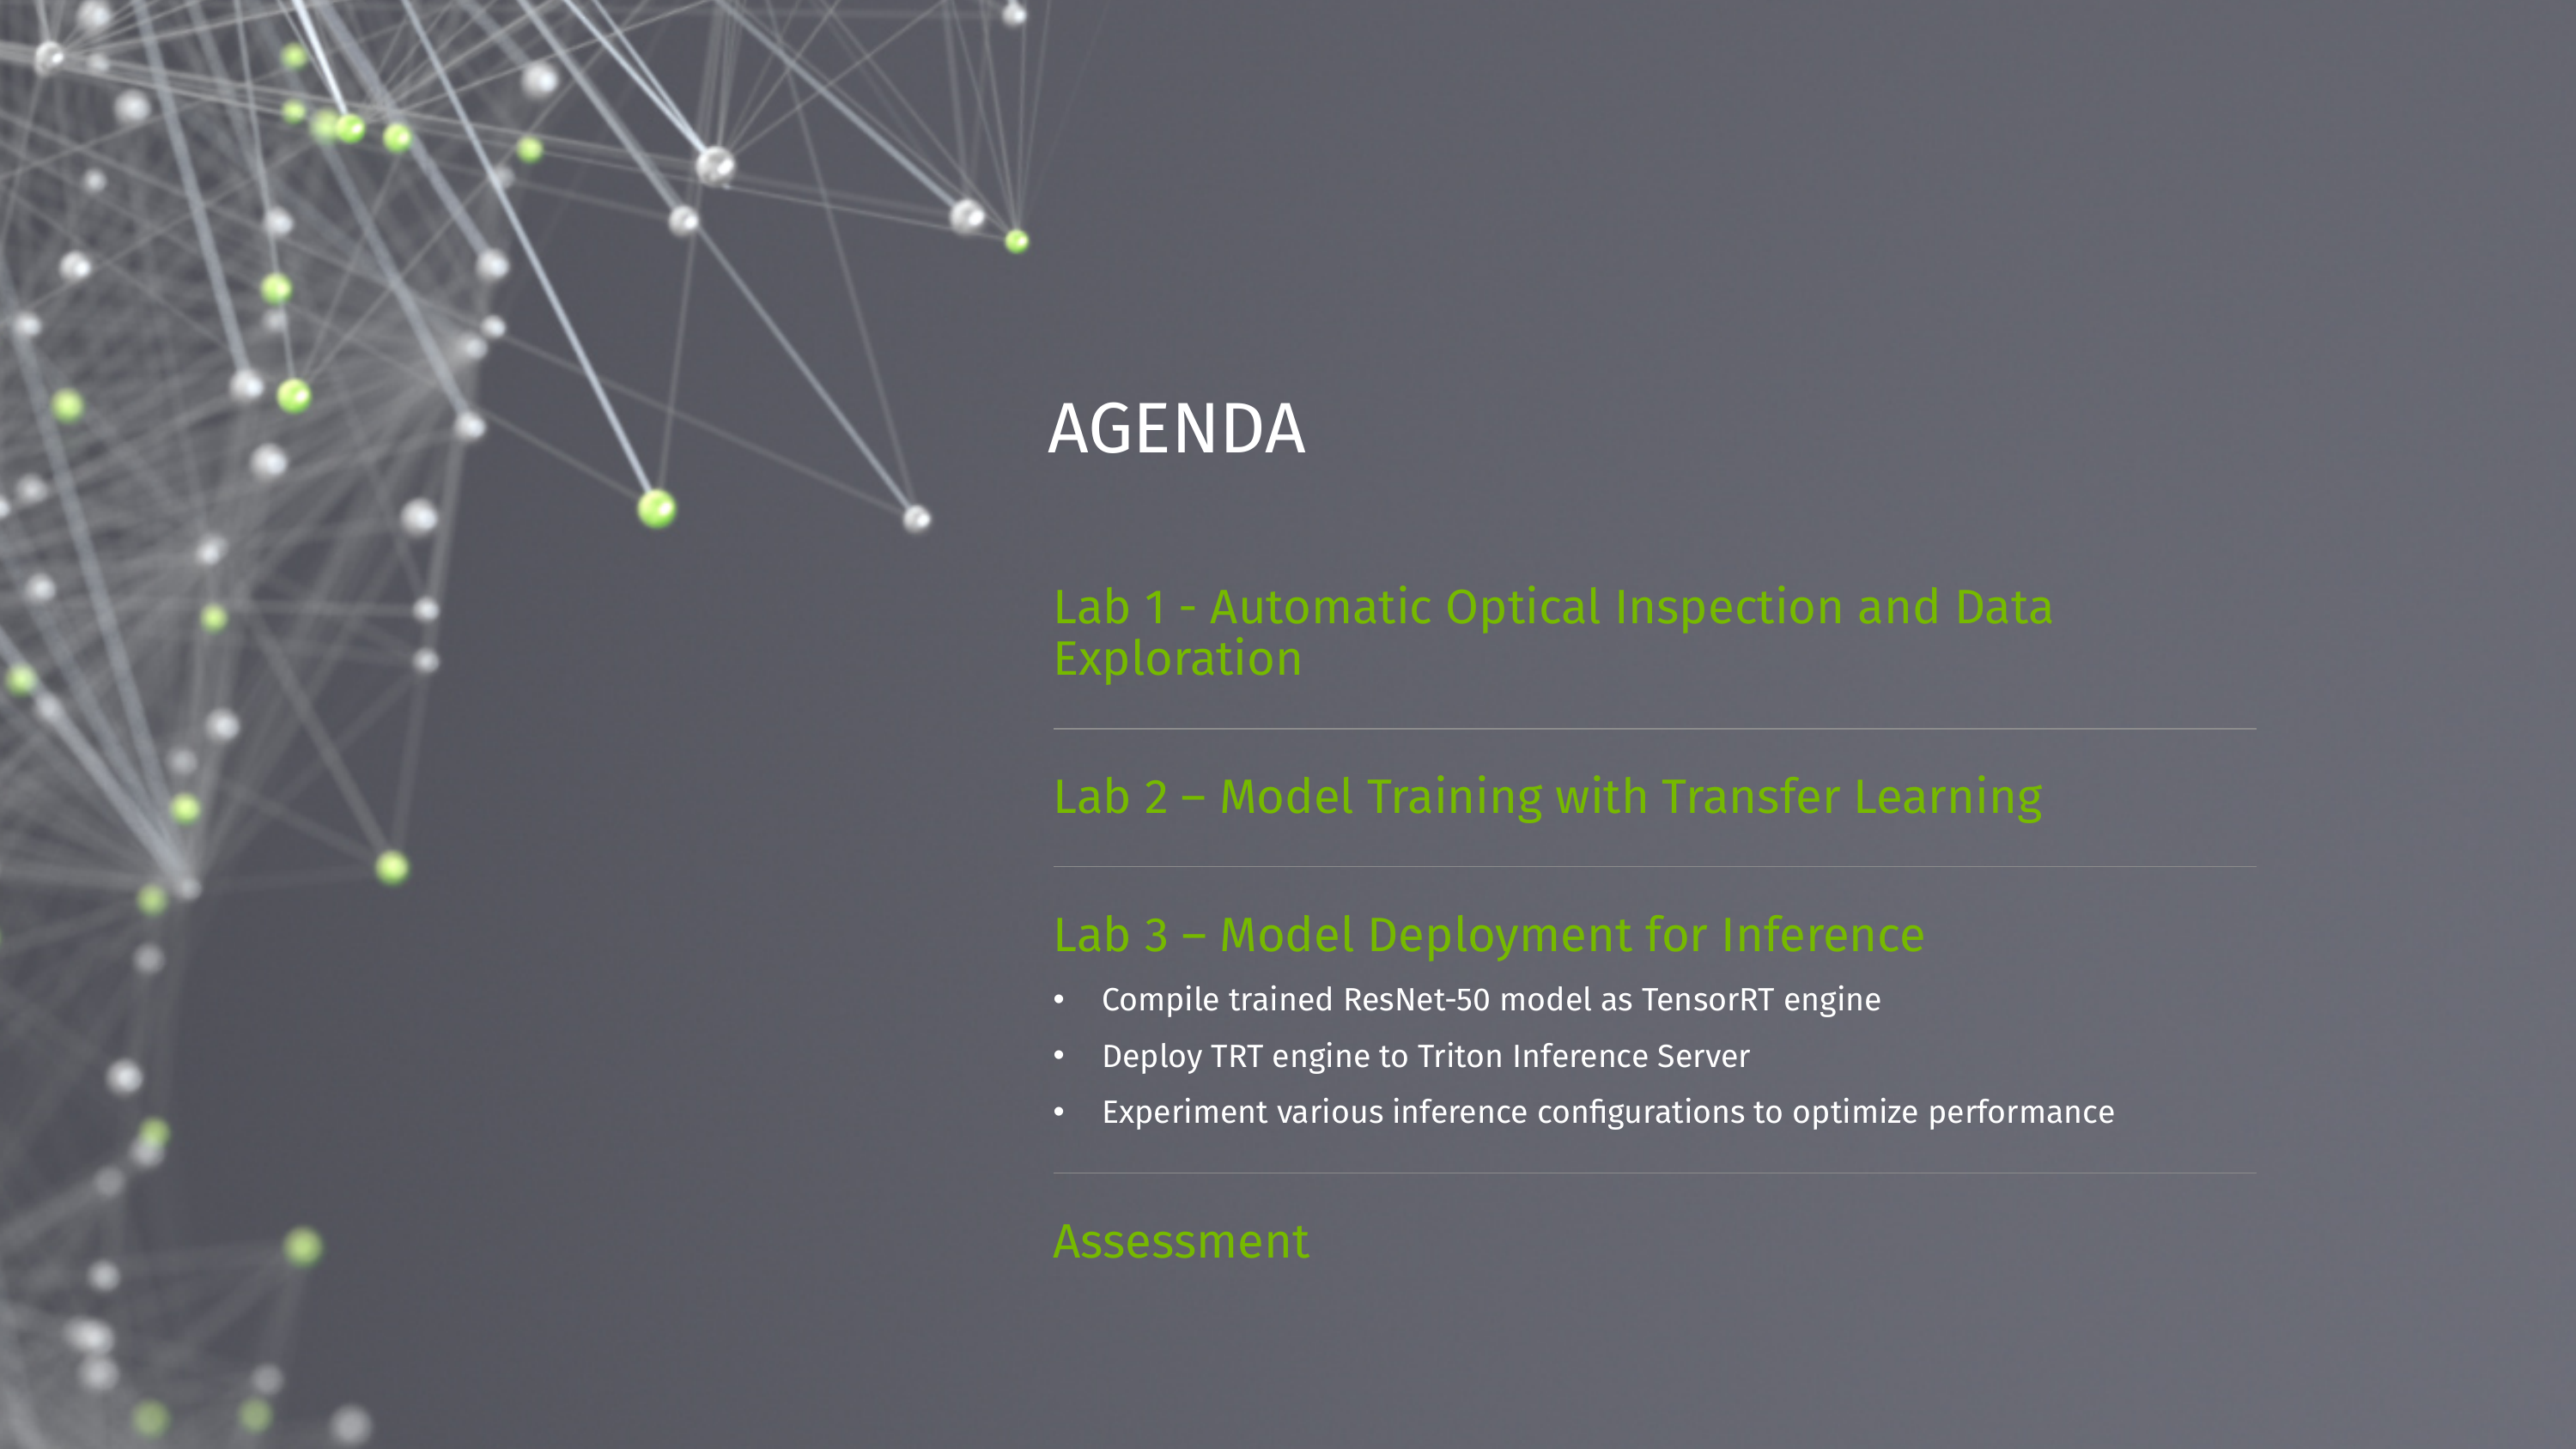

AGENDA
| Lab 1 - Automatic Optical Inspection and Data Exploration |
| --- |
| Lab 2 – Model Training with Transfer Learning |
| Lab 3 – Model Deployment for Inference Compile trained ResNet-50 model as TensorRT engine Deploy TRT engine to Triton Inference Server Experiment various inference configurations to optimize performance |
| Assessment |